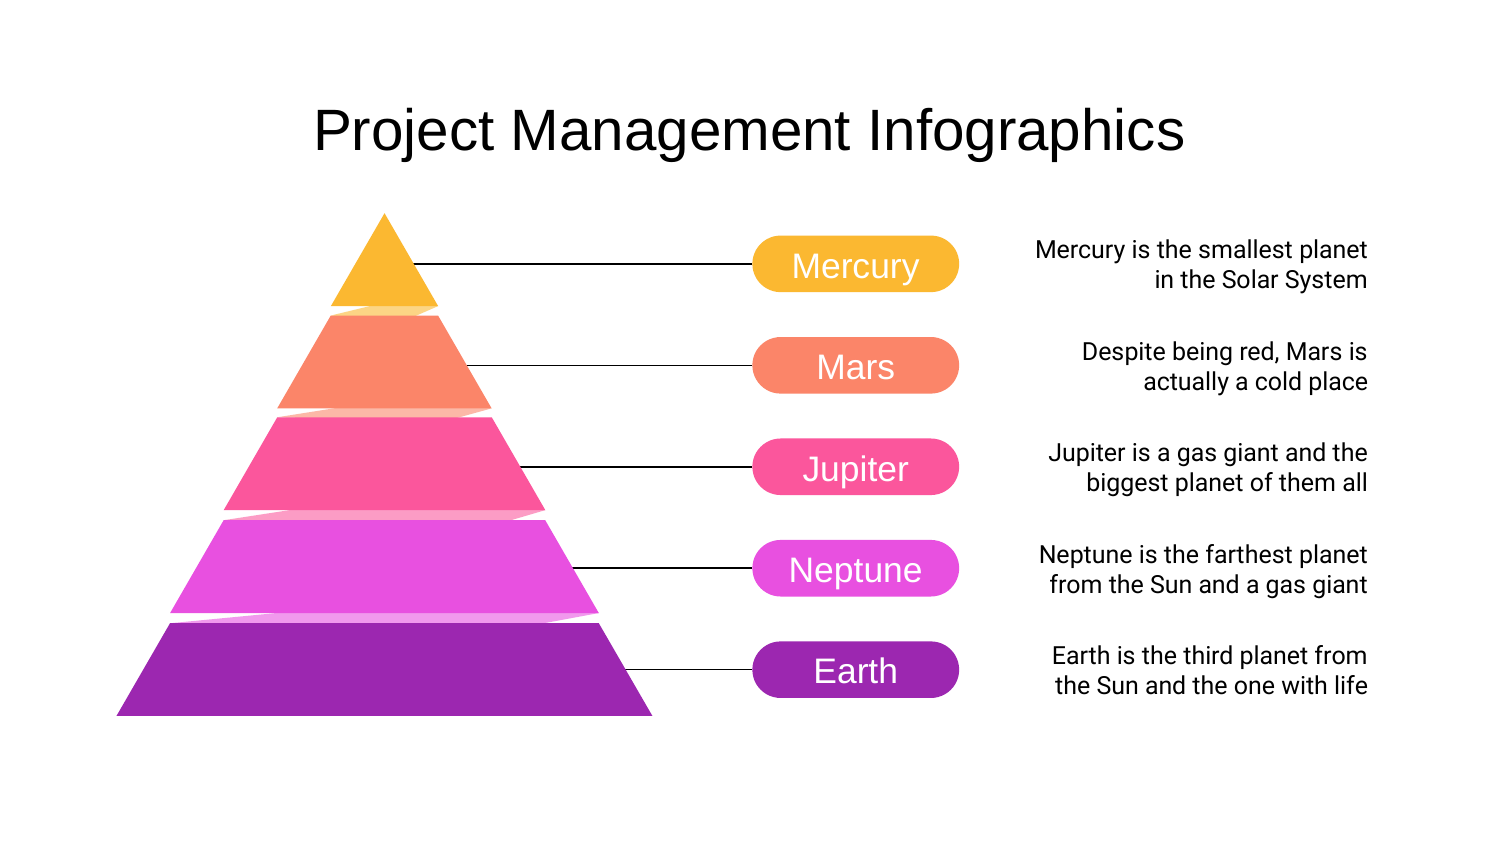

# Project Management Infographics

Mercury is the smallest planet in the Solar System
Mercury

Despite being red, Mars is actually a cold place
Mars

Jupiter is a gas giant and the biggest planet of them all
Jupiter

Neptune is the farthest planet from the Sun and a gas giant
Neptune

Earth is the third planet from the Sun and the one with life
Earth